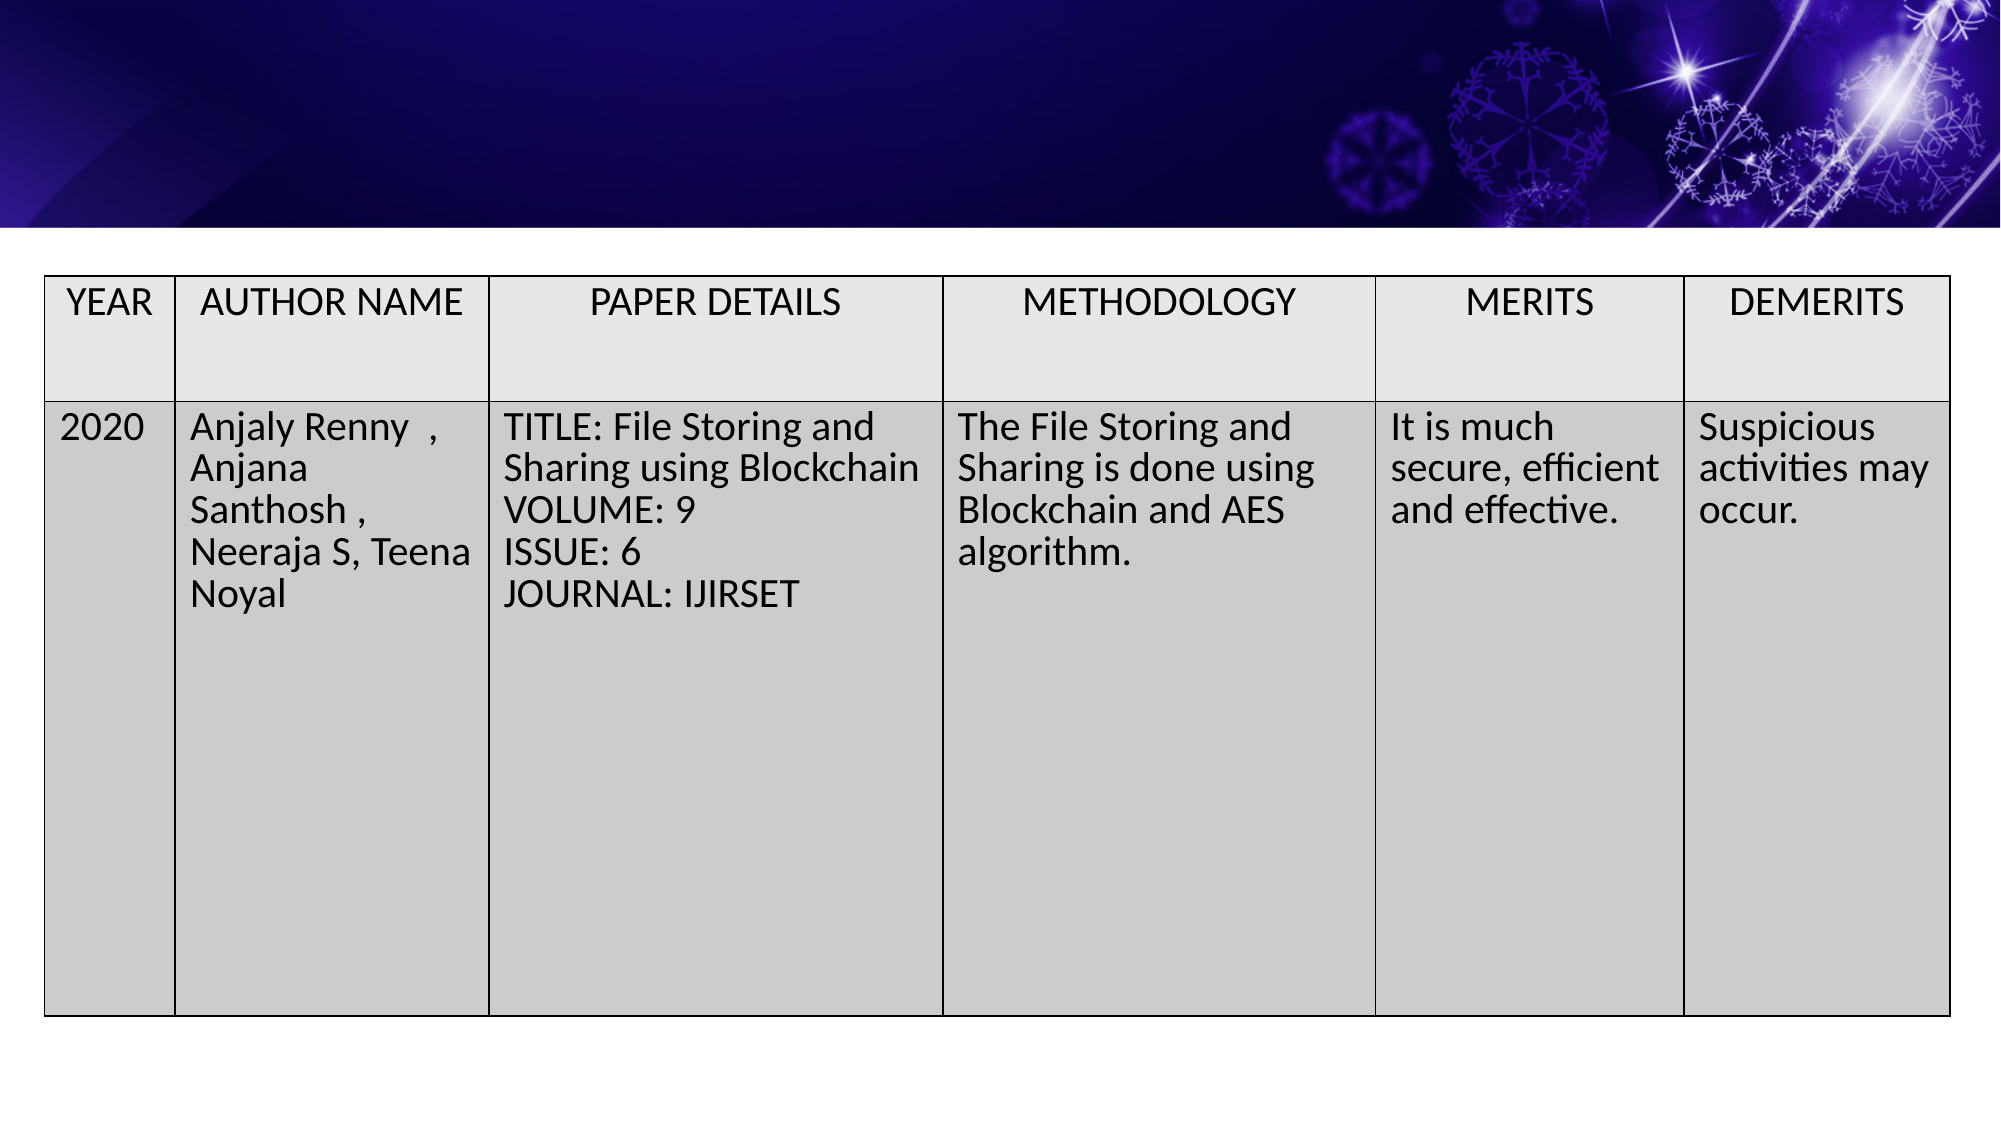

| YEAR | AUTHOR NAME | PAPER DETAILS | METHODOLOGY | MERITS | DEMERITS |
| --- | --- | --- | --- | --- | --- |
| 2020 | Anjaly Renny , Anjana Santhosh , Neeraja S, Teena Noyal | TITLE: File Storing and Sharing using Blockchain VOLUME: 9 ISSUE: 6 JOURNAL: IJIRSET | The File Storing and Sharing is done using Blockchain and AES algorithm. | It is much secure, efficient and effective. | Suspicious activities may occur. |